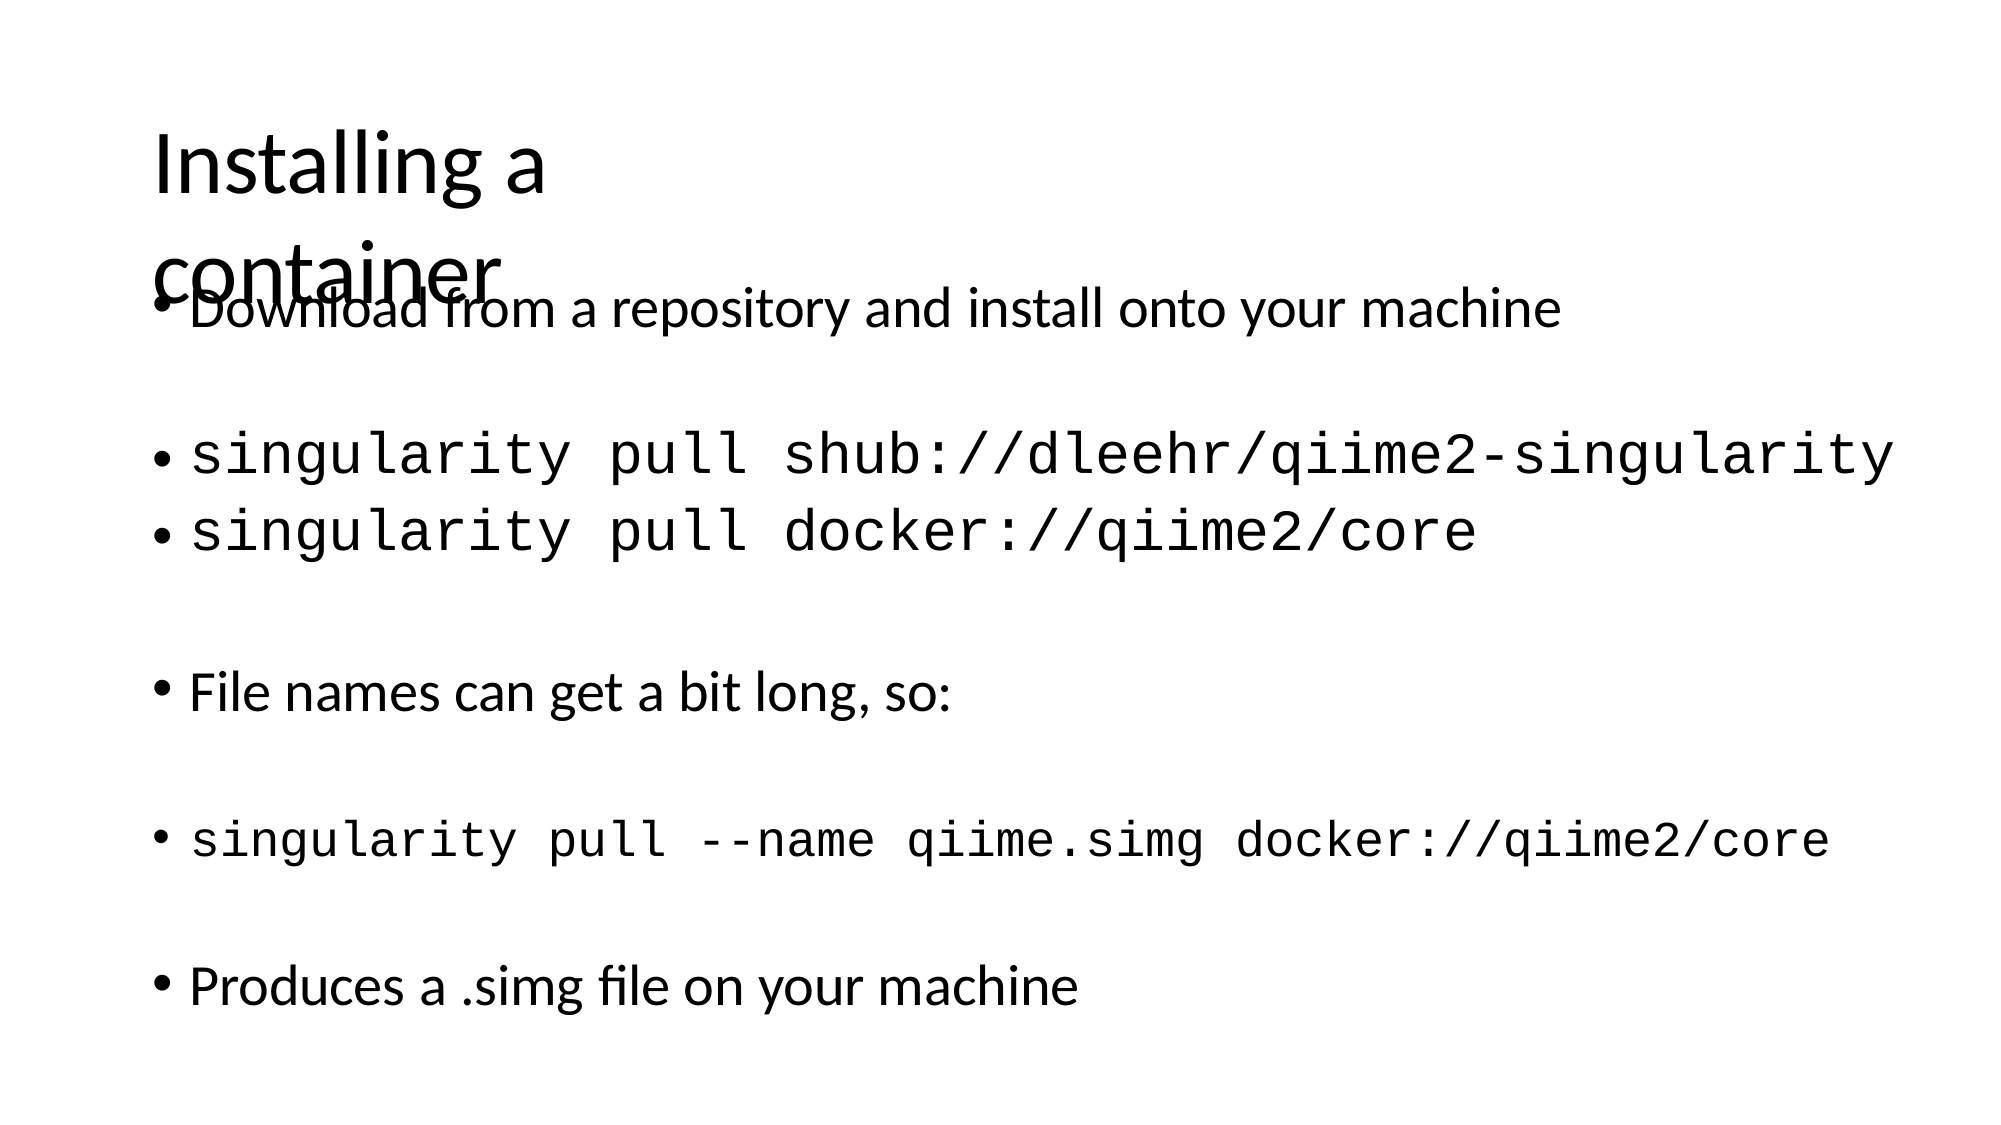

# Installing a container
Download from a repository and install onto your machine
| singularity | pull | shub://dleehr/qiime2-singularity |
| --- | --- | --- |
| singularity | pull | docker://qiime2/core |
File names can get a bit long, so:

singularity pull --name qiime.simg docker://qiime2/core

Produces a .simg file on your machine